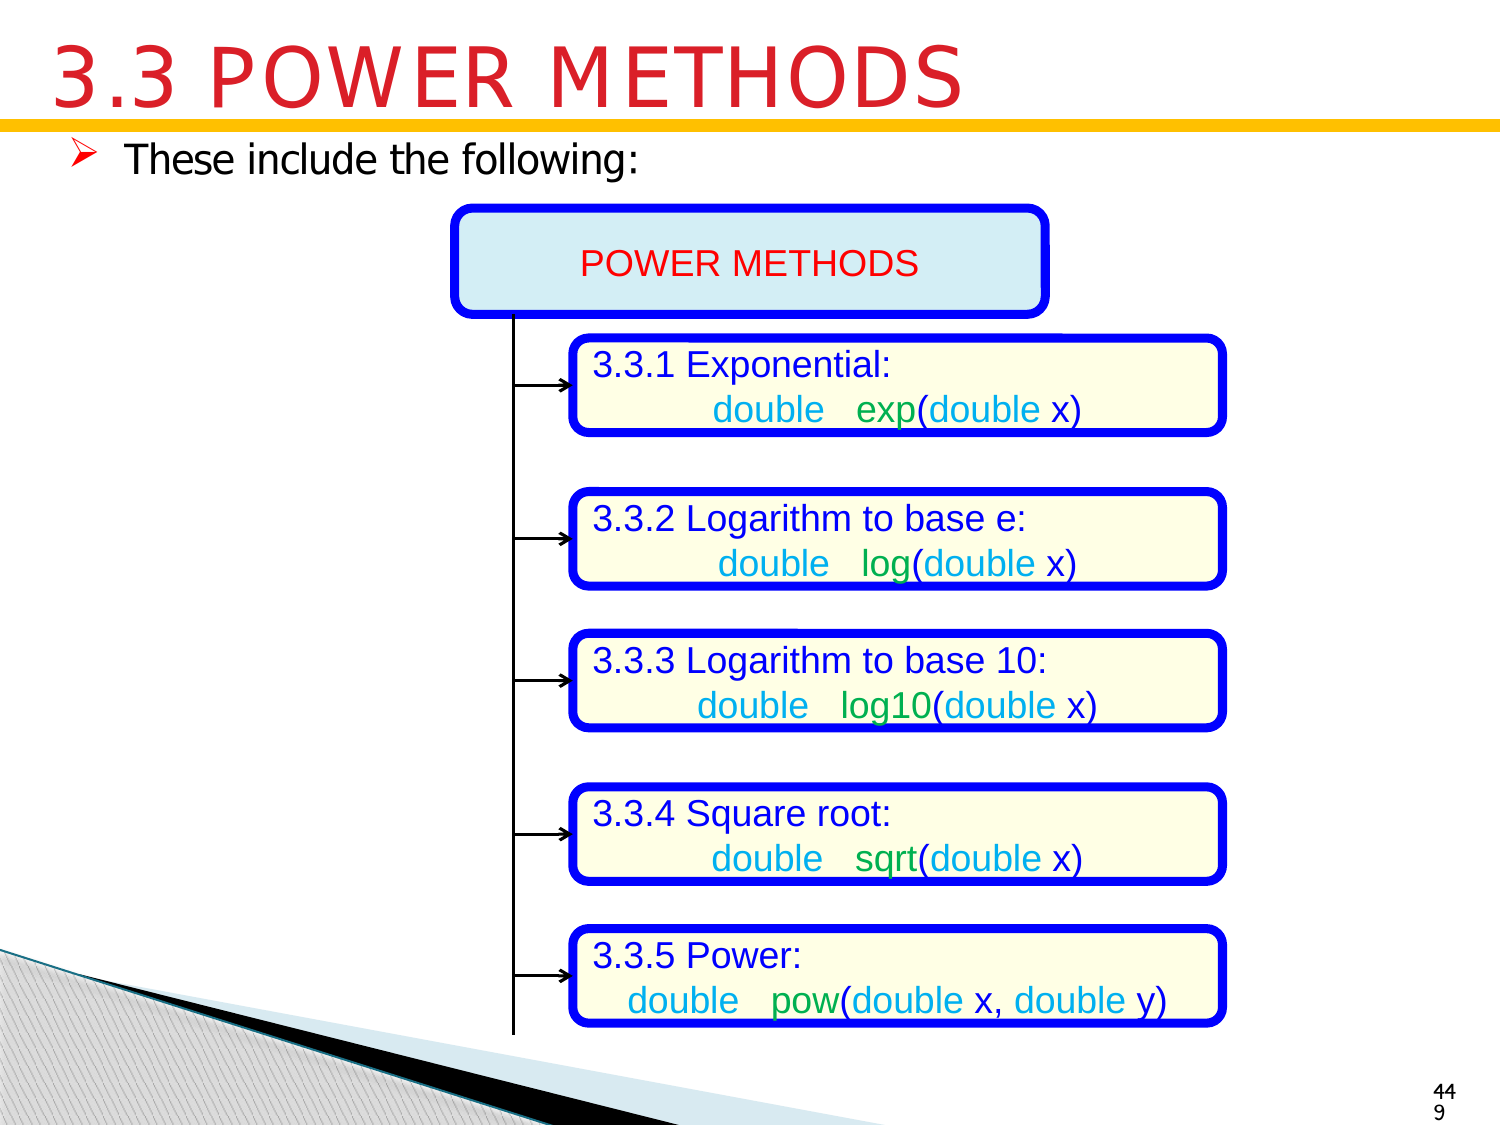

# 3.3 POWER METHODS
These include the following:
POWER METHODS
3.3.1 Exponential:
double   exp(double x)
3.3.2 Logarithm to base e:
double   log(double x)
3.3.3 Logarithm to base 10:
double   log10(double x)
3.3.4 Square root:
double   sqrt(double x)
3.3.5 Power:
double   pow(double x, double y)
449